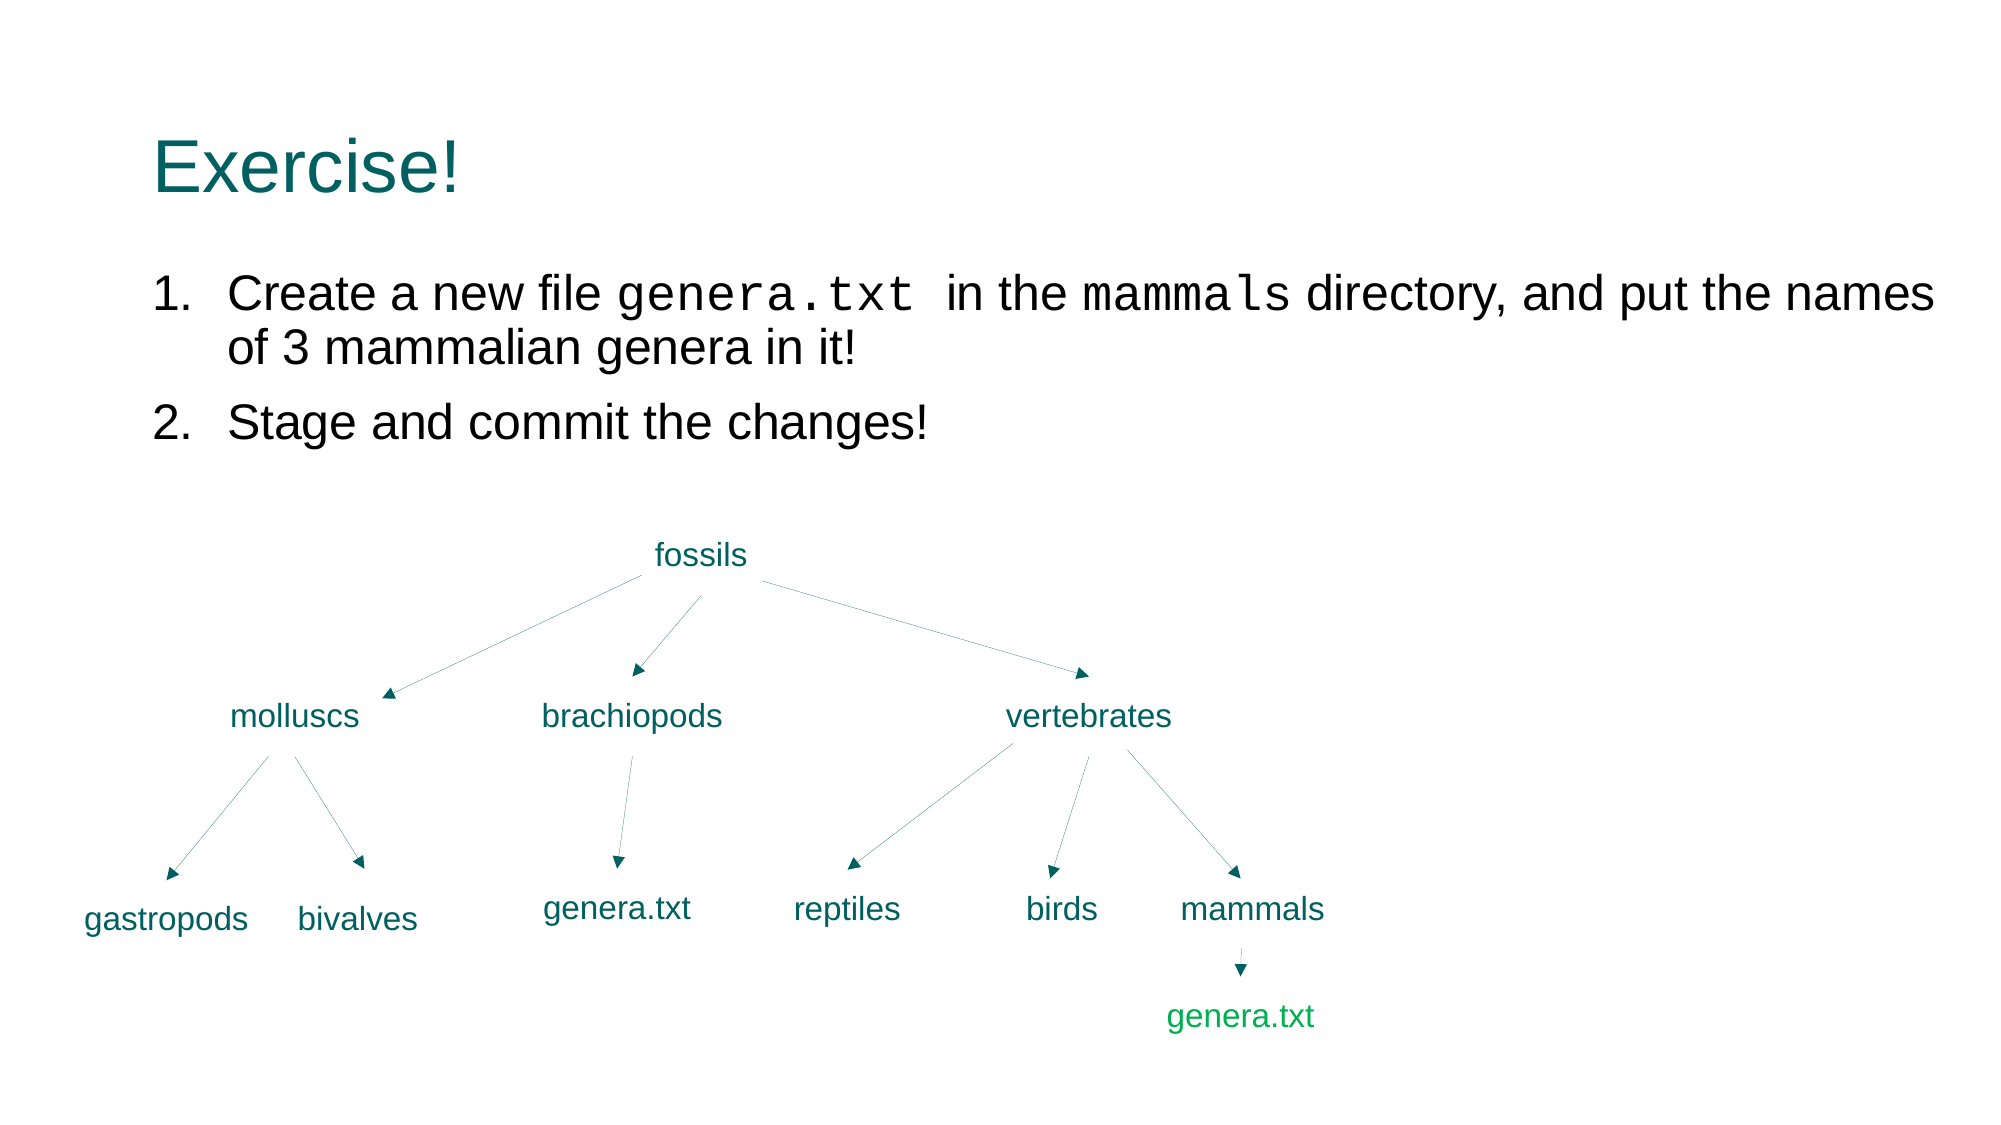

# Exercise!
Create a new file genera.txt in the mammals directory, and put the names of 3 mammalian genera in it!
Stage and commit the changes!
fossils
brachiopods
vertebrates
molluscs
reptiles
birds
mammals
gastropods
bivalves
genera.txt
genera.txt